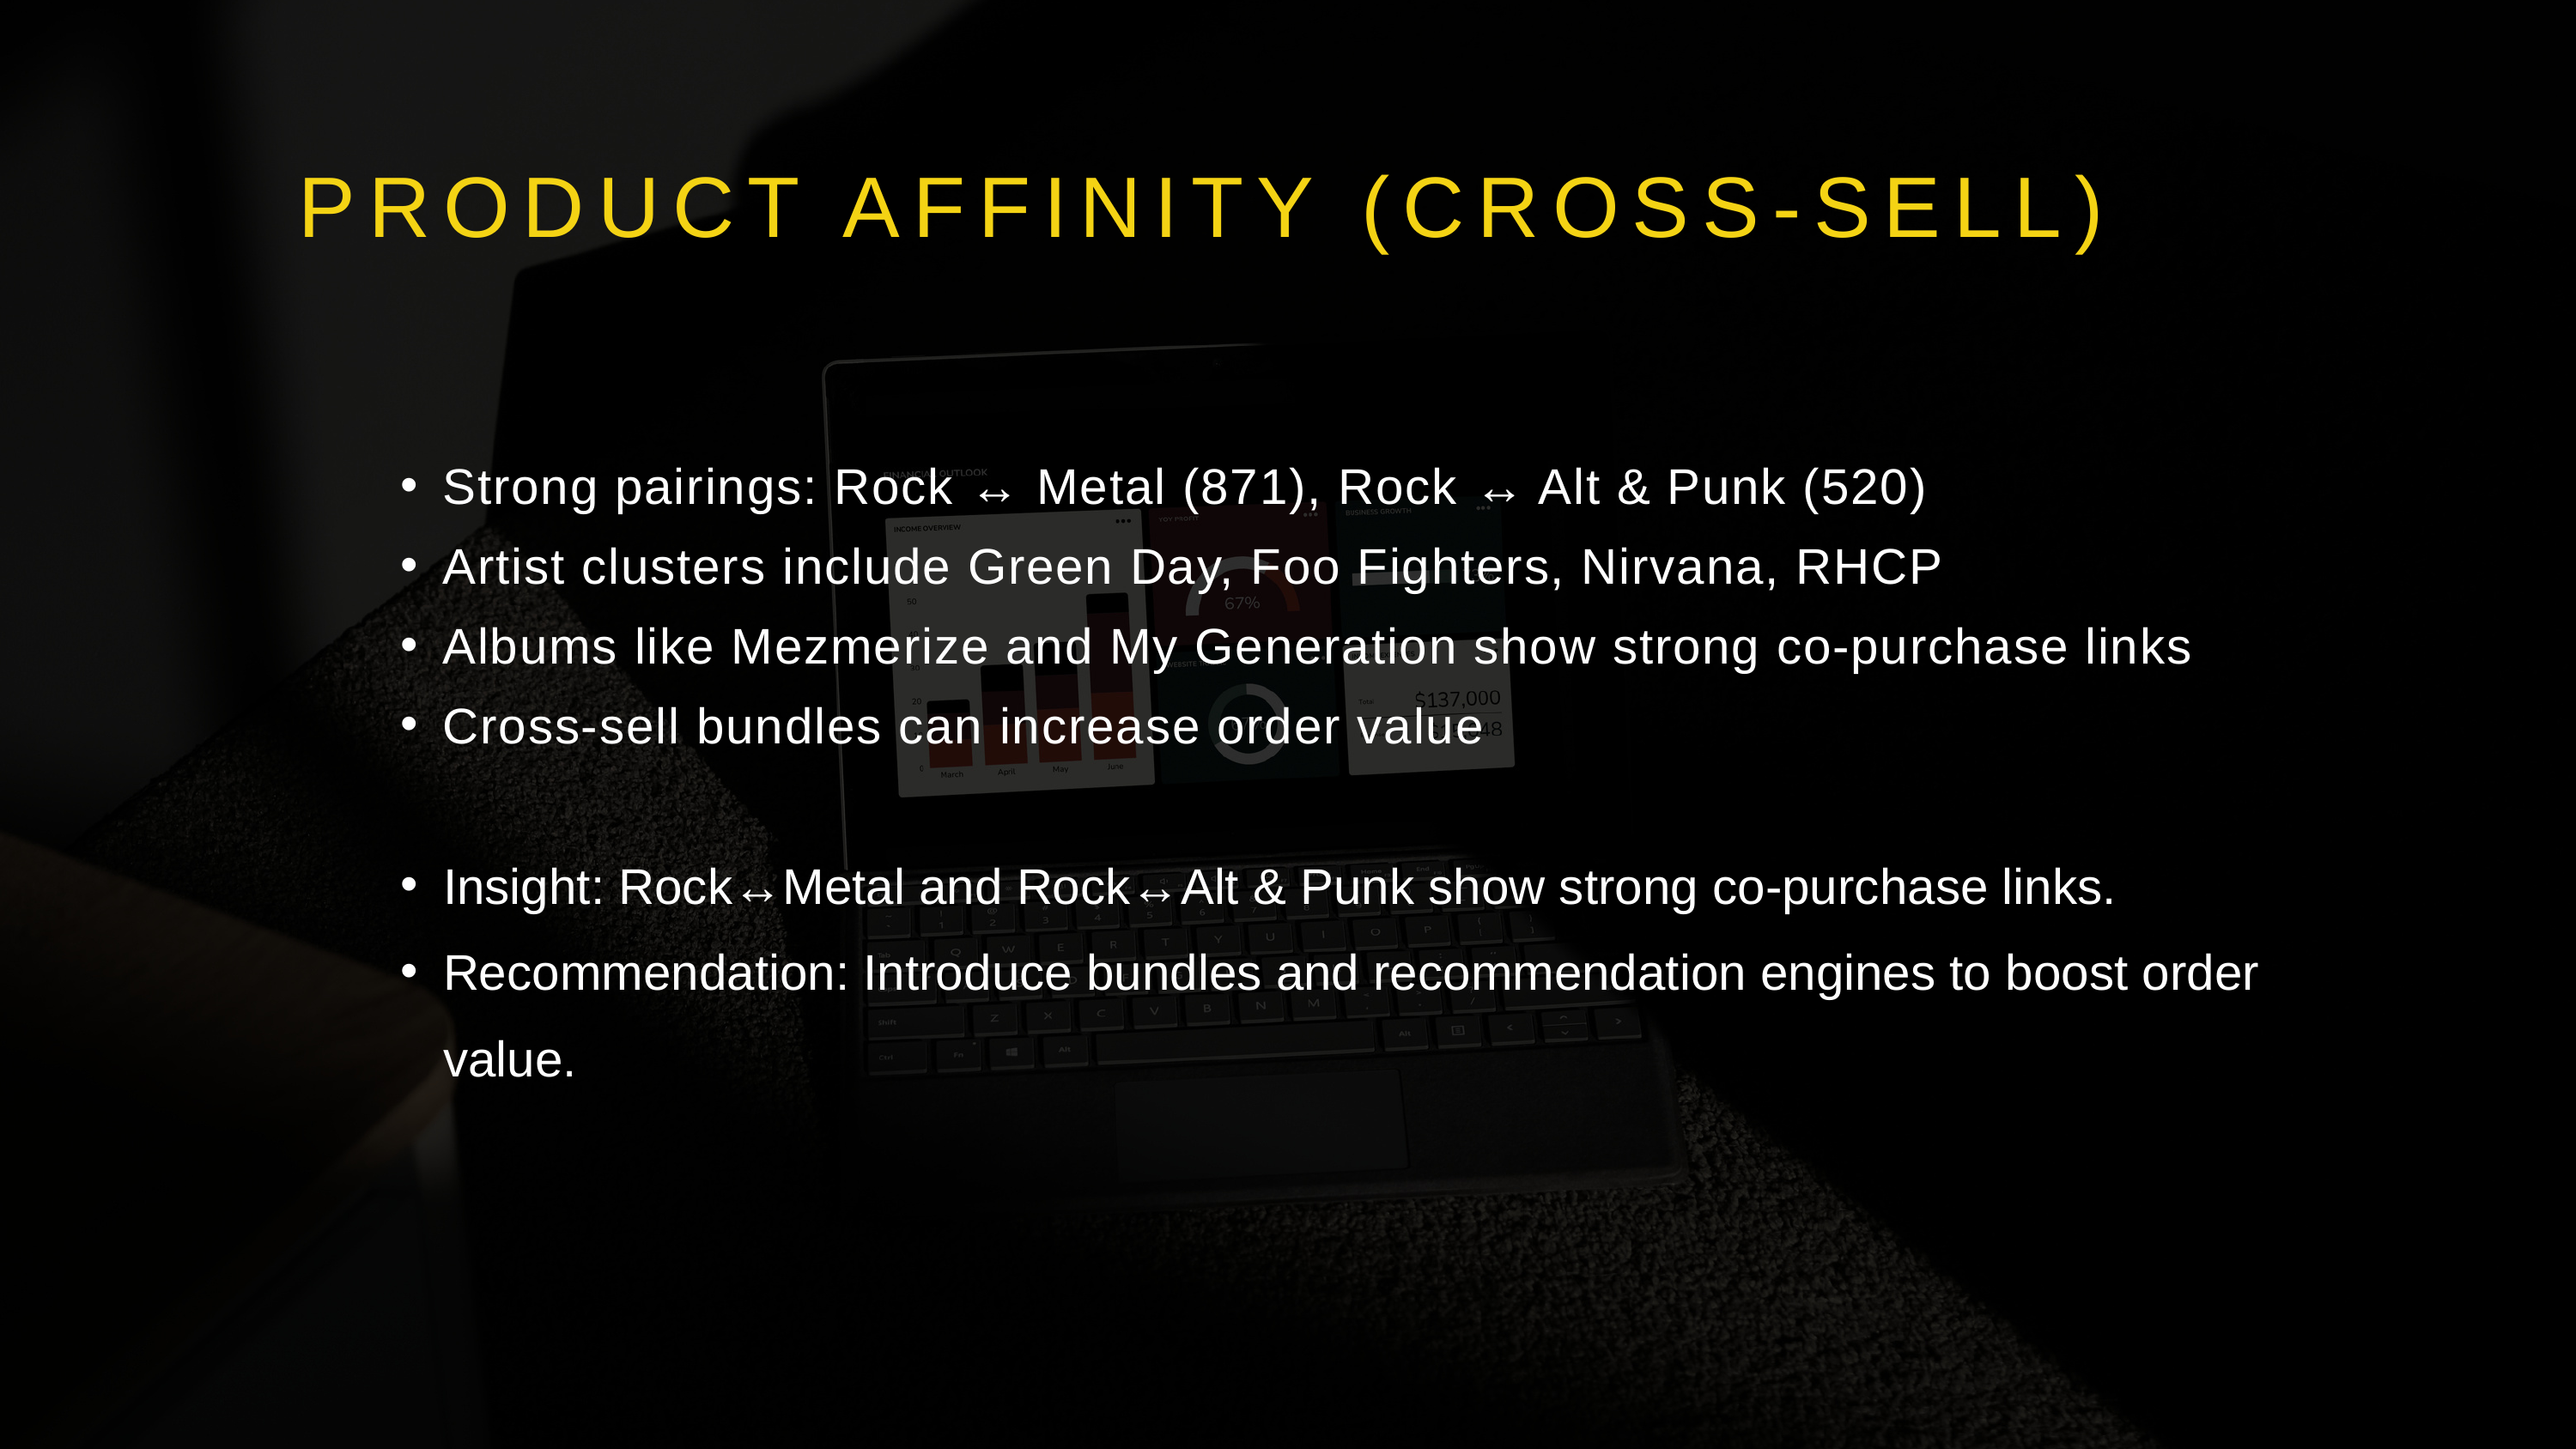

PRODUCT AFFINITY (CROSS-SELL)
Strong pairings: Rock ↔ Metal (871), Rock ↔ Alt & Punk (520)
Artist clusters include Green Day, Foo Fighters, Nirvana, RHCP
Albums like Mezmerize and My Generation show strong co-purchase links
Cross-sell bundles can increase order value

Insight: Rock↔Metal and Rock↔Alt & Punk show strong co-purchase links.
Recommendation: Introduce bundles and recommendation engines to boost order value.